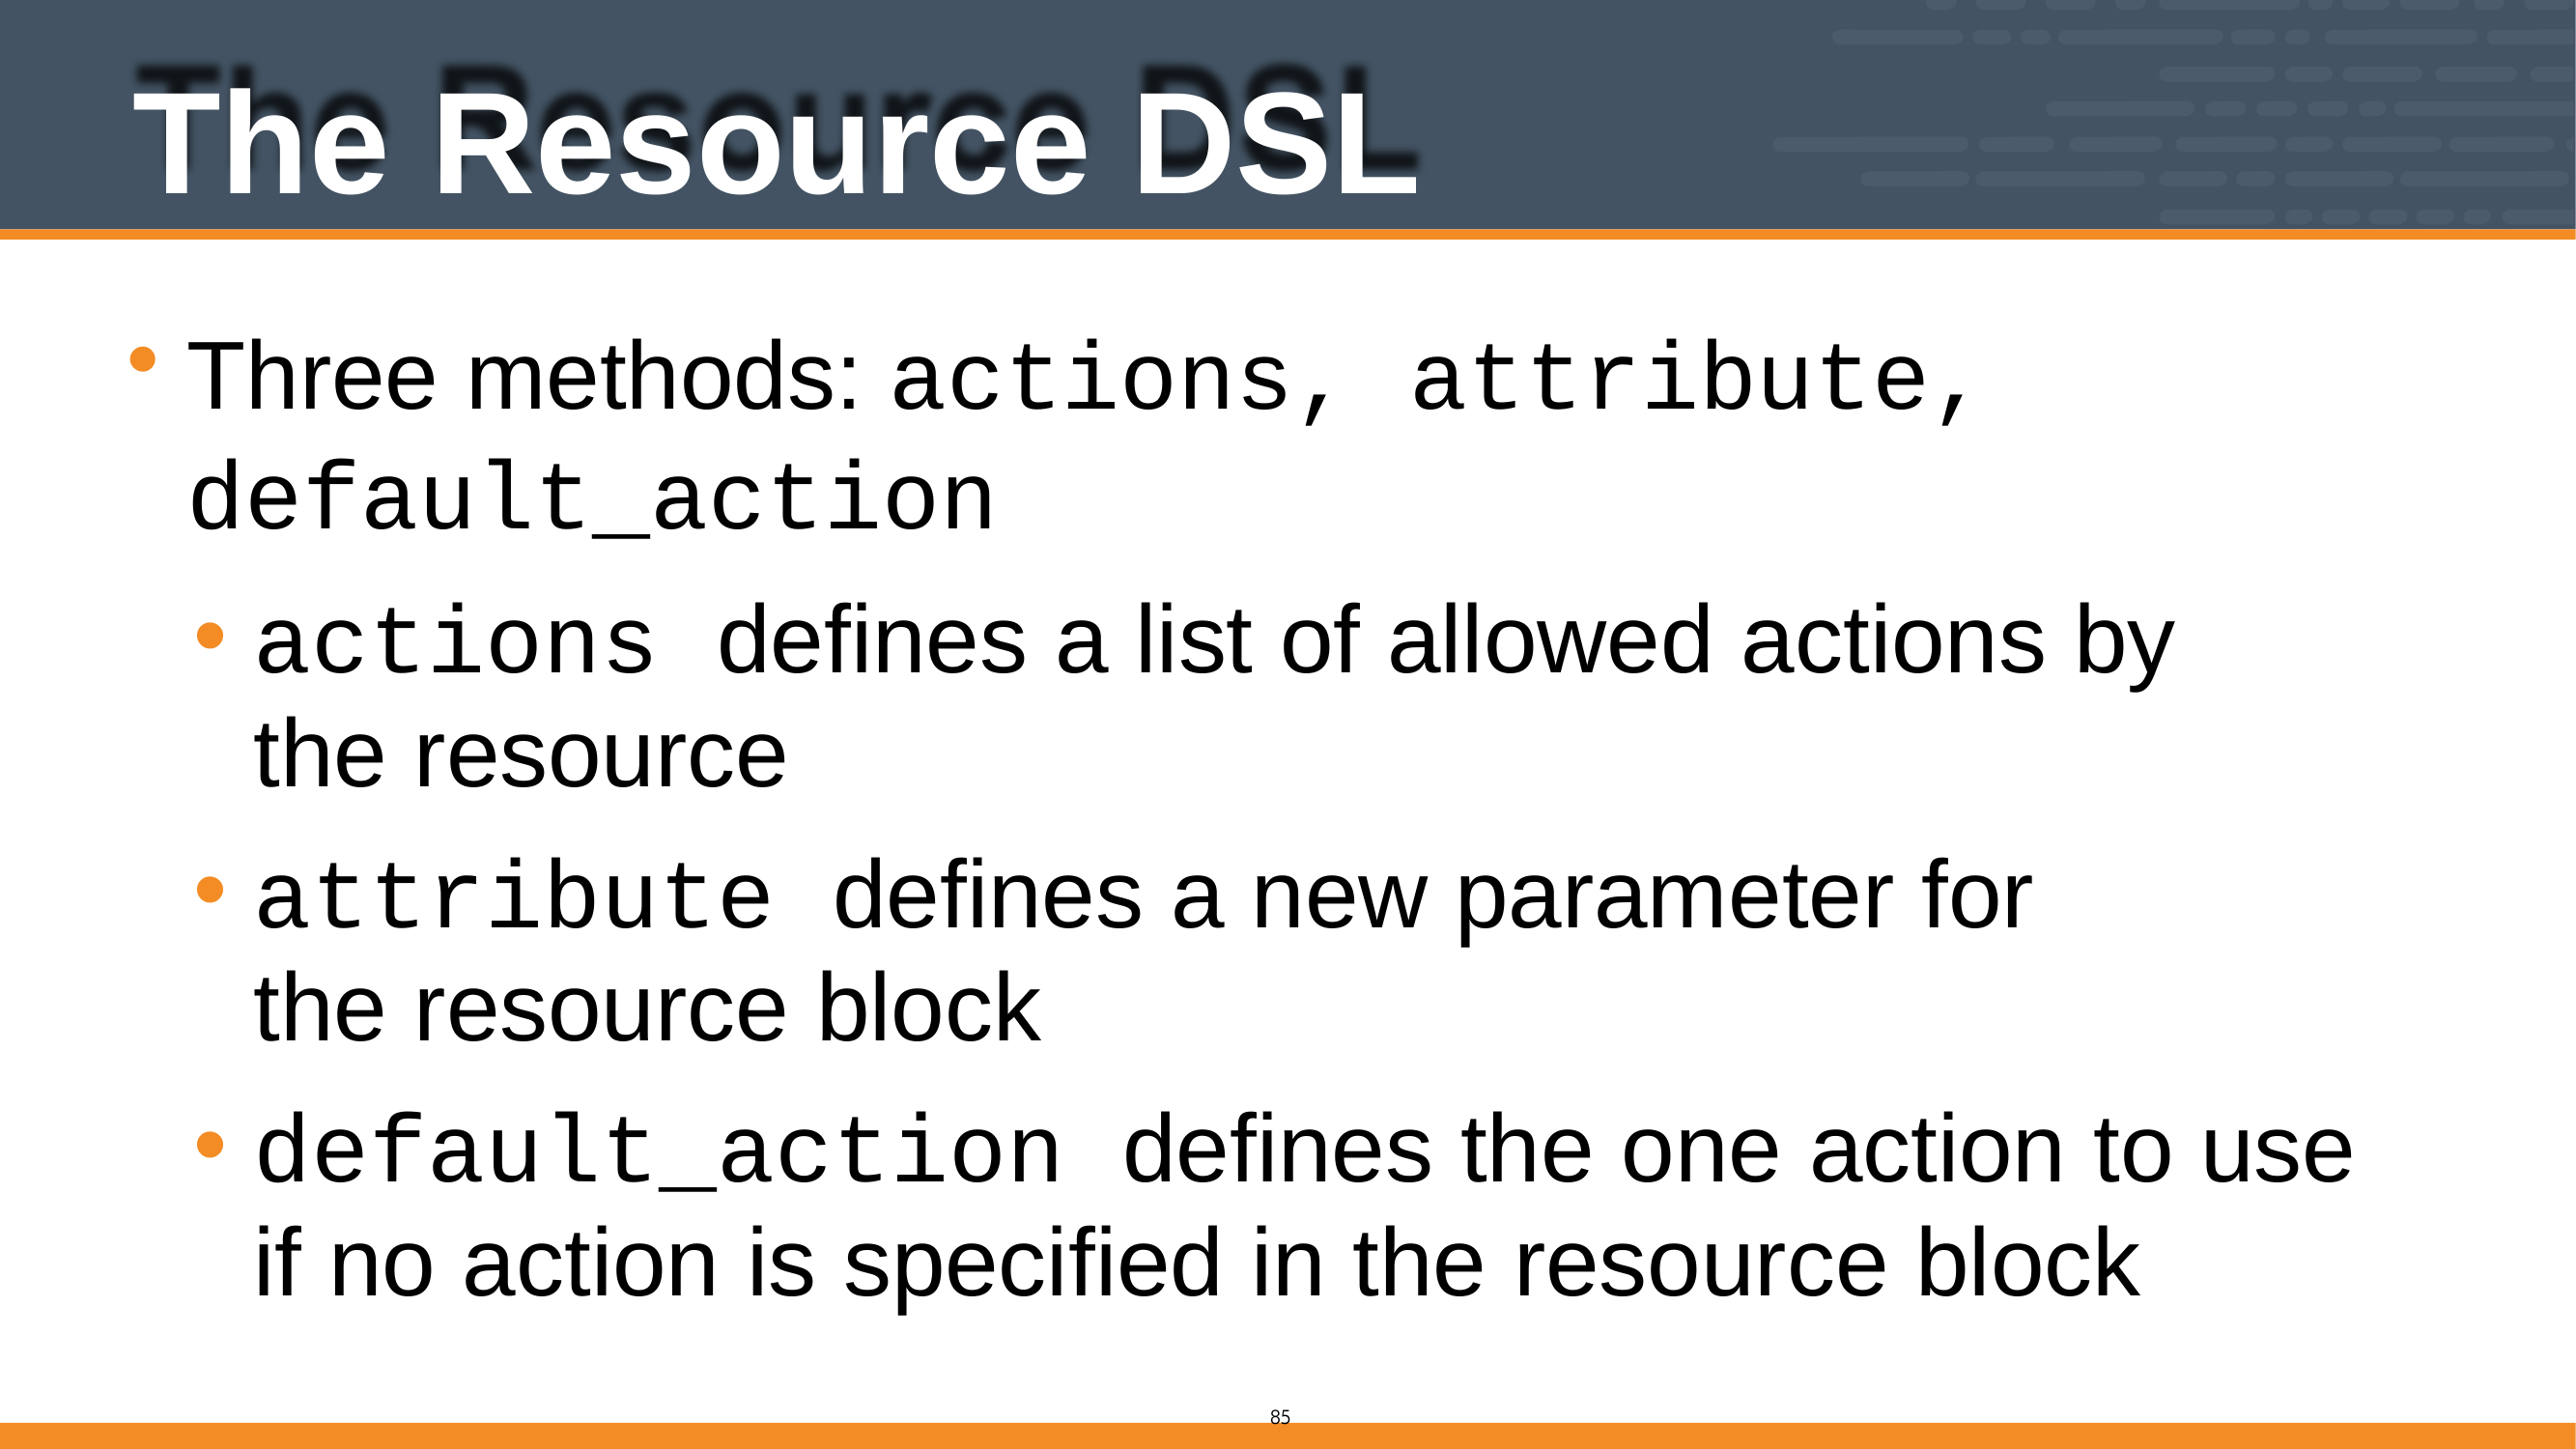

# The Resource DSL

Three methods: actions, attribute, default_action
actions defines a list of allowed actions by the resource
attribute defines a new parameter for the resource block
default_action defines the one action to use if no action is specified in the resource block
85